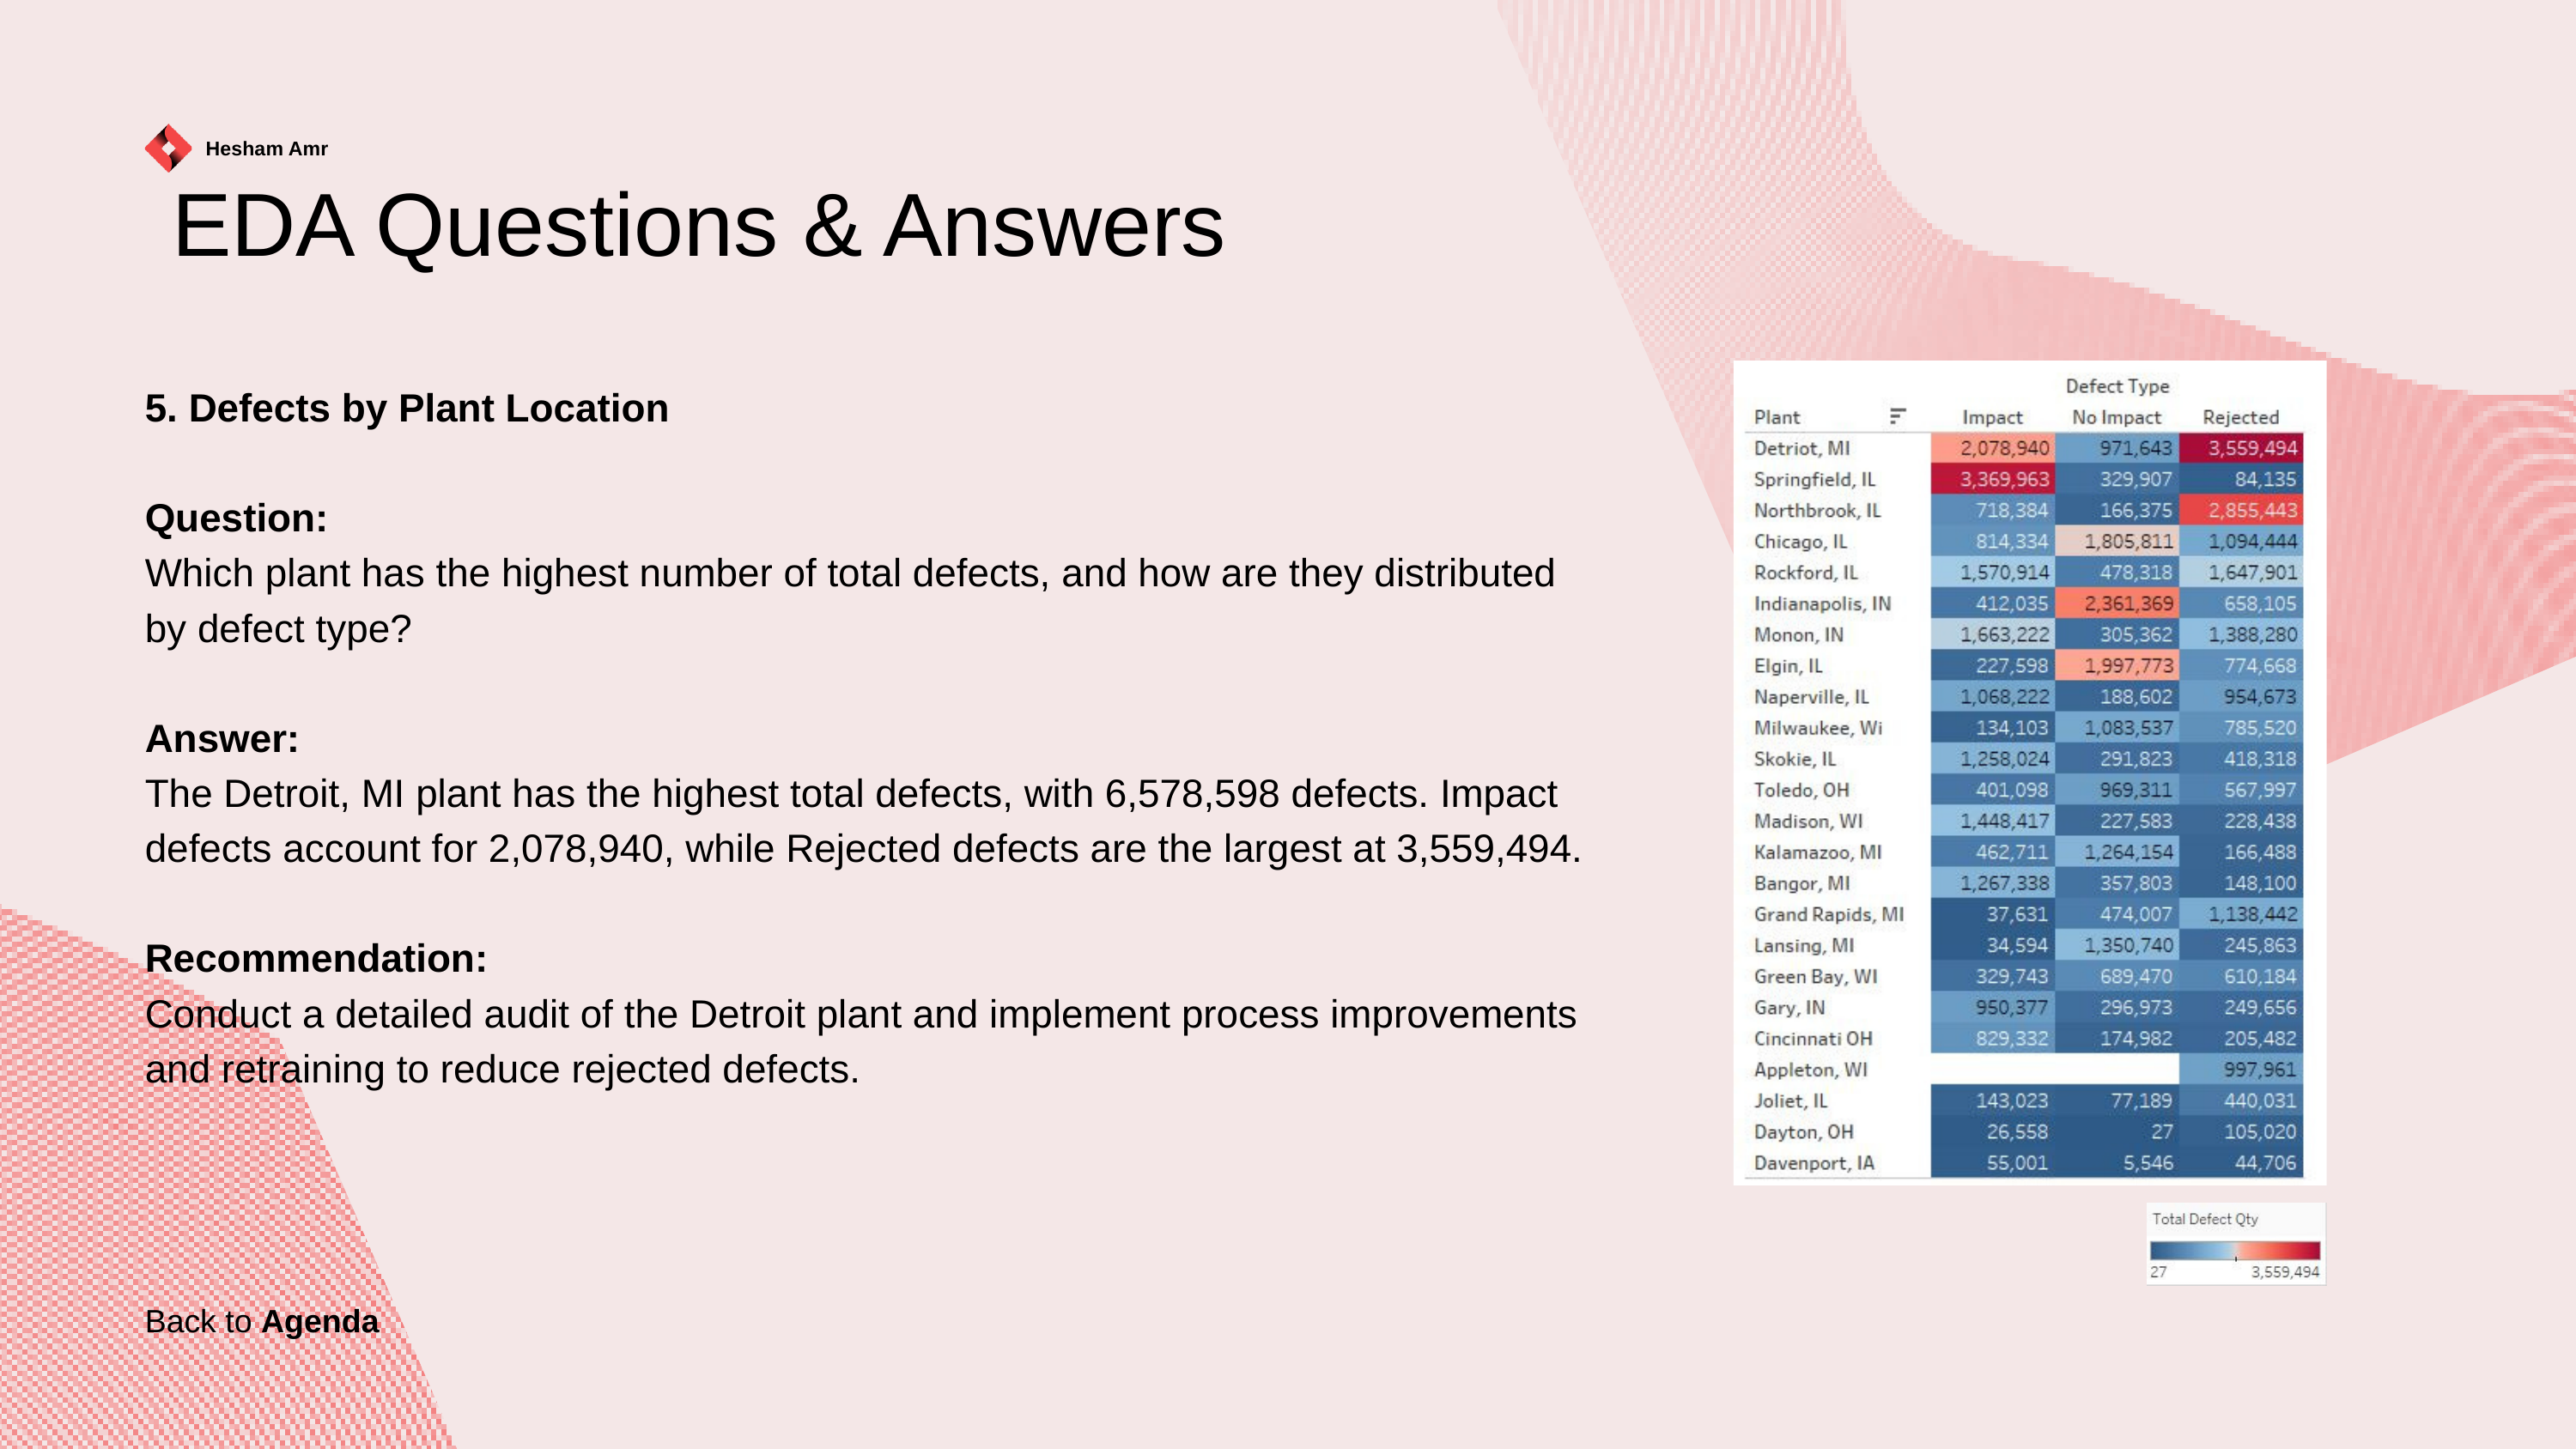

Hesham Amr
EDA Questions & Answers

5. Defects by Plant Location

Question:
Which plant has the highest number of total defects, and how are they distributed by defect type?

Answer:
The Detroit, MI plant has the highest total defects, with 6,578,598 defects. Impact defects account for 2,078,940, while Rejected defects are the largest at 3,559,494.

Recommendation:
Conduct a detailed audit of the Detroit plant and implement process improvements and retraining to reduce rejected defects.

Back to Agenda